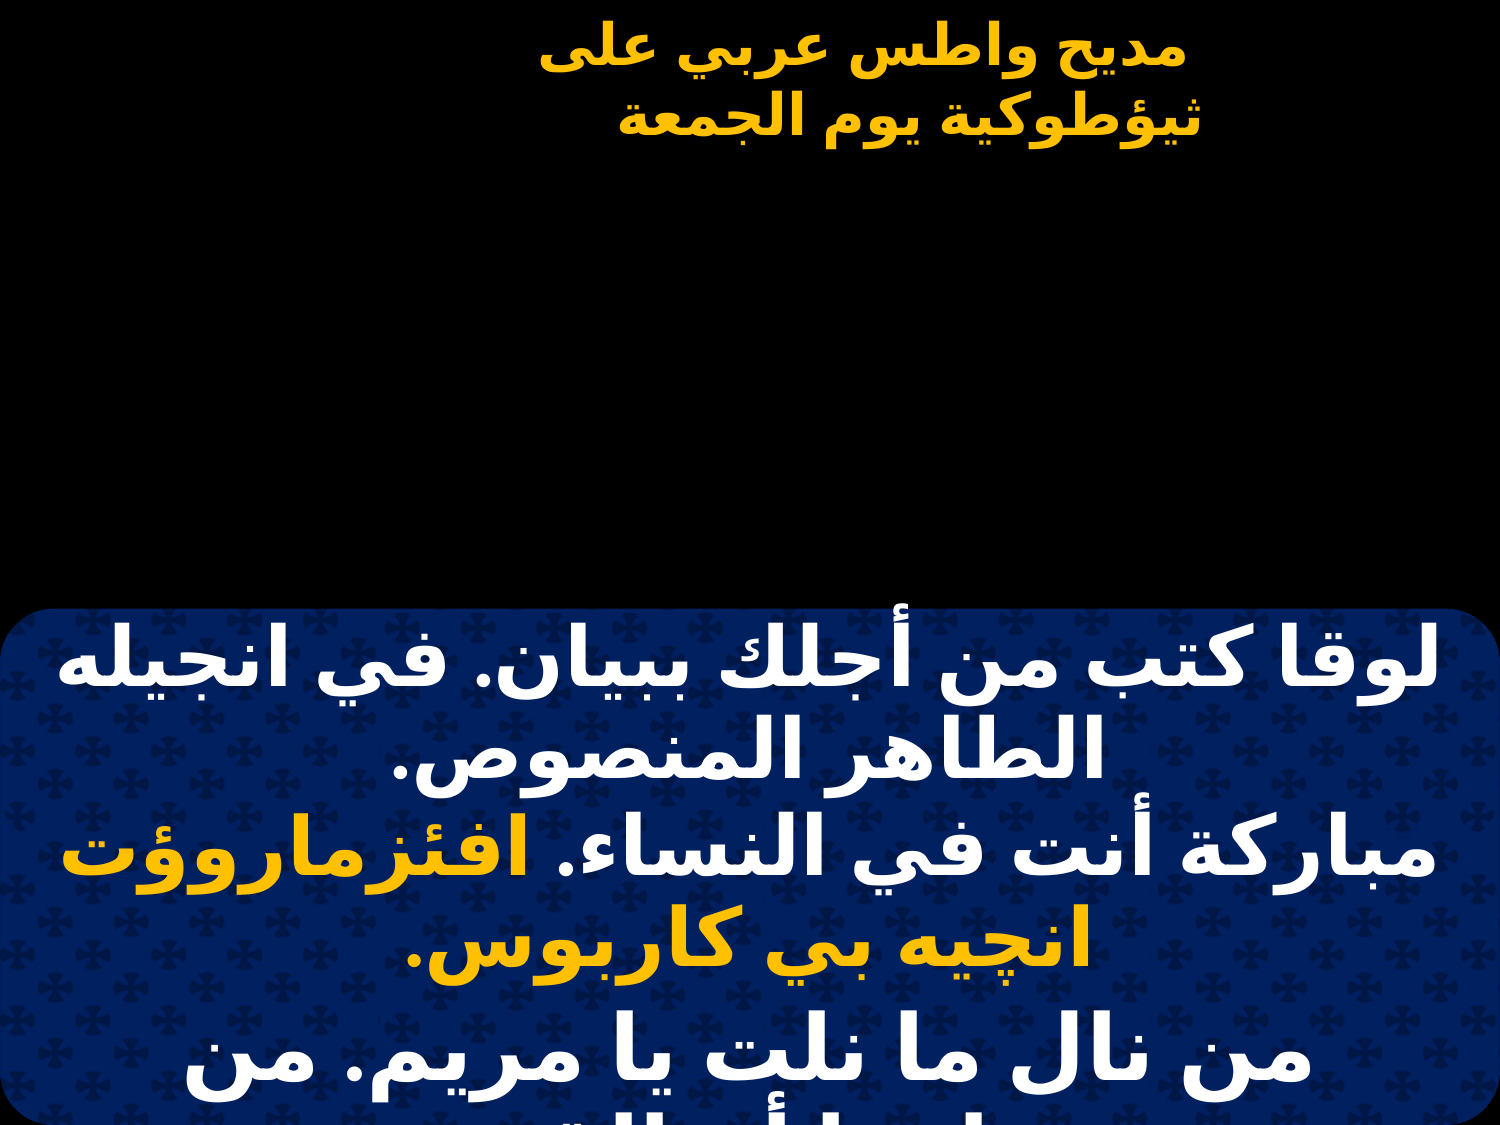

#
| لوقا كتب من أجلك ببيان. في انجيله الطاهر المنصوص. مباركة أنت في النساء. افئزماروؤت انچيه بي كاربوس. |
| --- |
| من نال ما نلت يا مريم. من يشبهك يا أم القدوس. ووصفك يعلو مقدارك. افئزماروؤت انچيه بي كاربوس. |